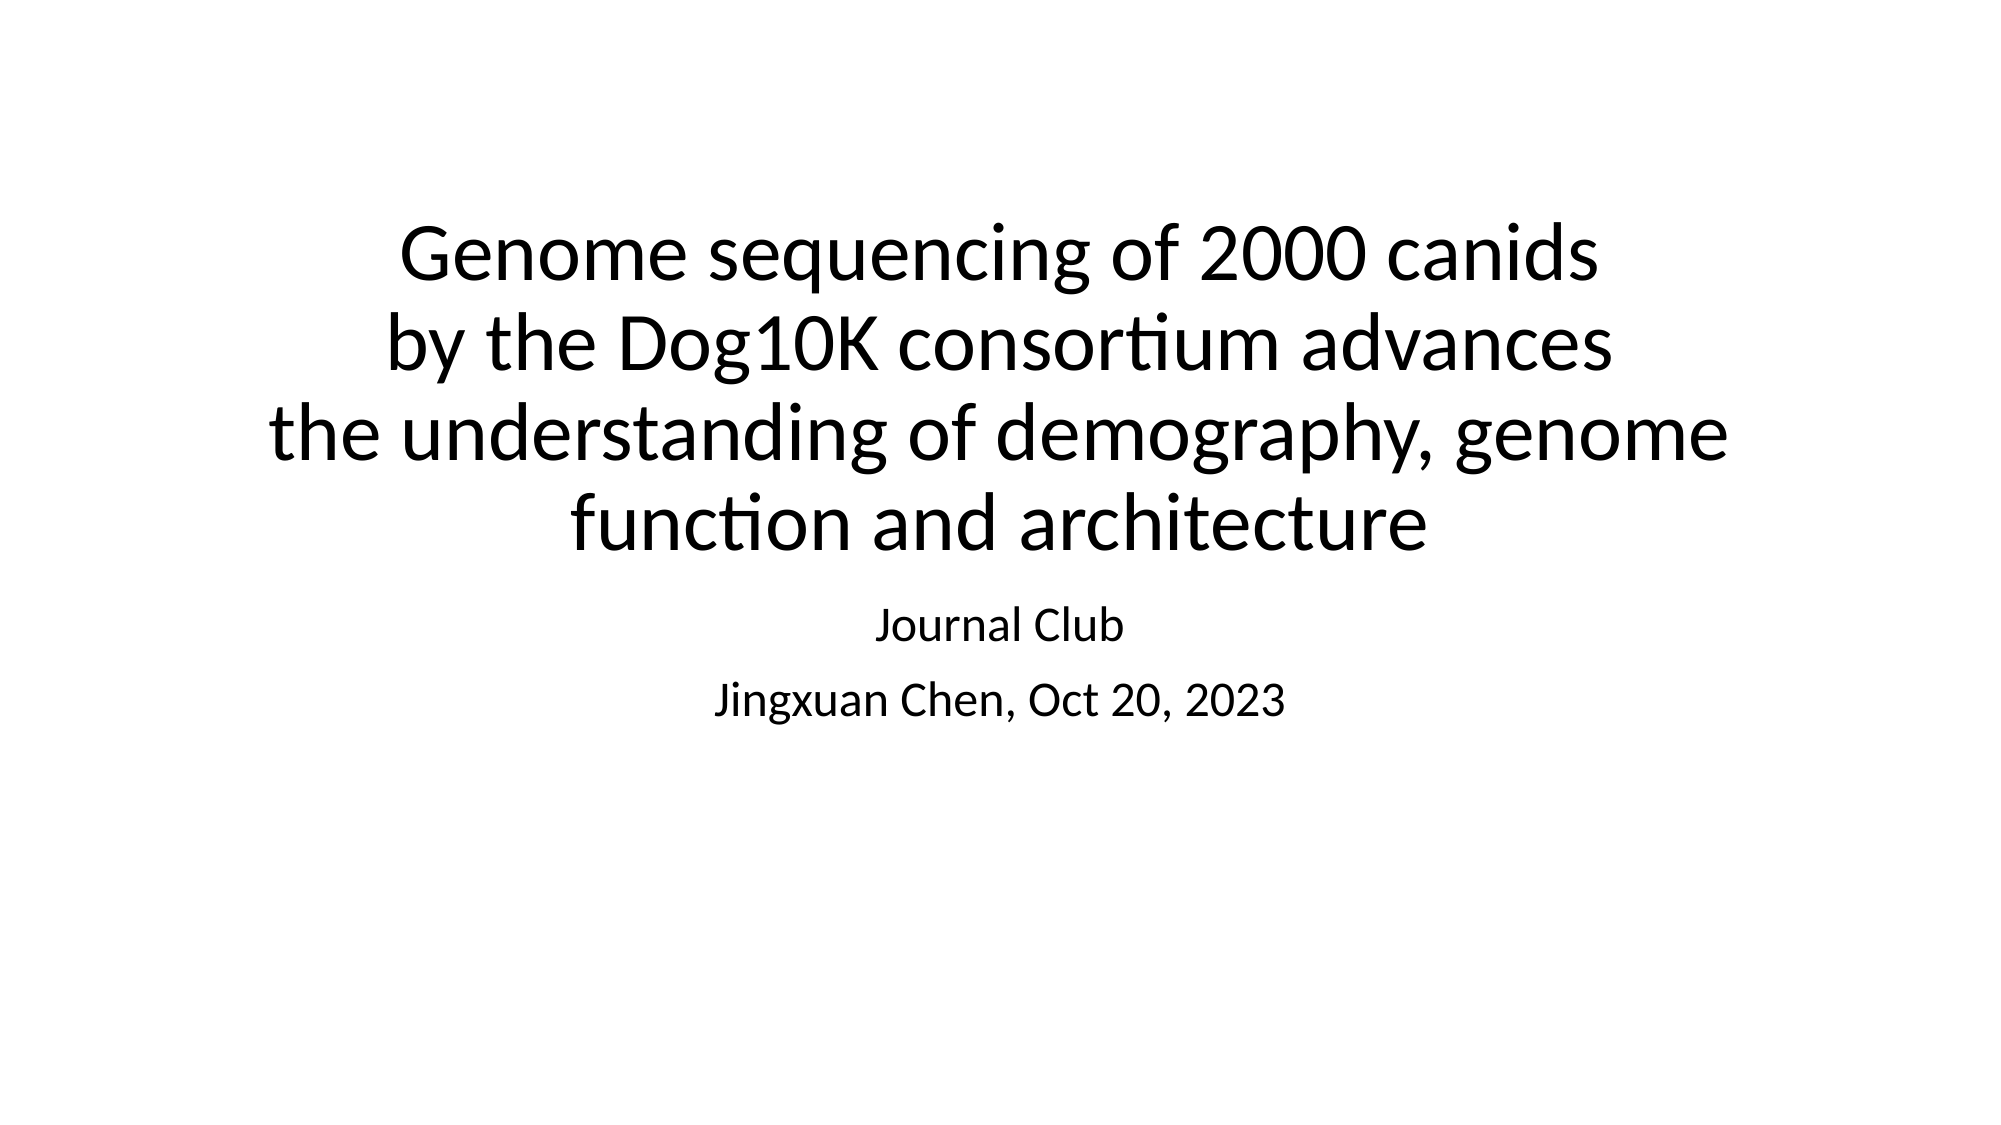

# Genome sequencing of 2000 canids by the Dog10K consortium advances the understanding of demography, genome function and architecture
Journal Club
Jingxuan Chen, Oct 20, 2023